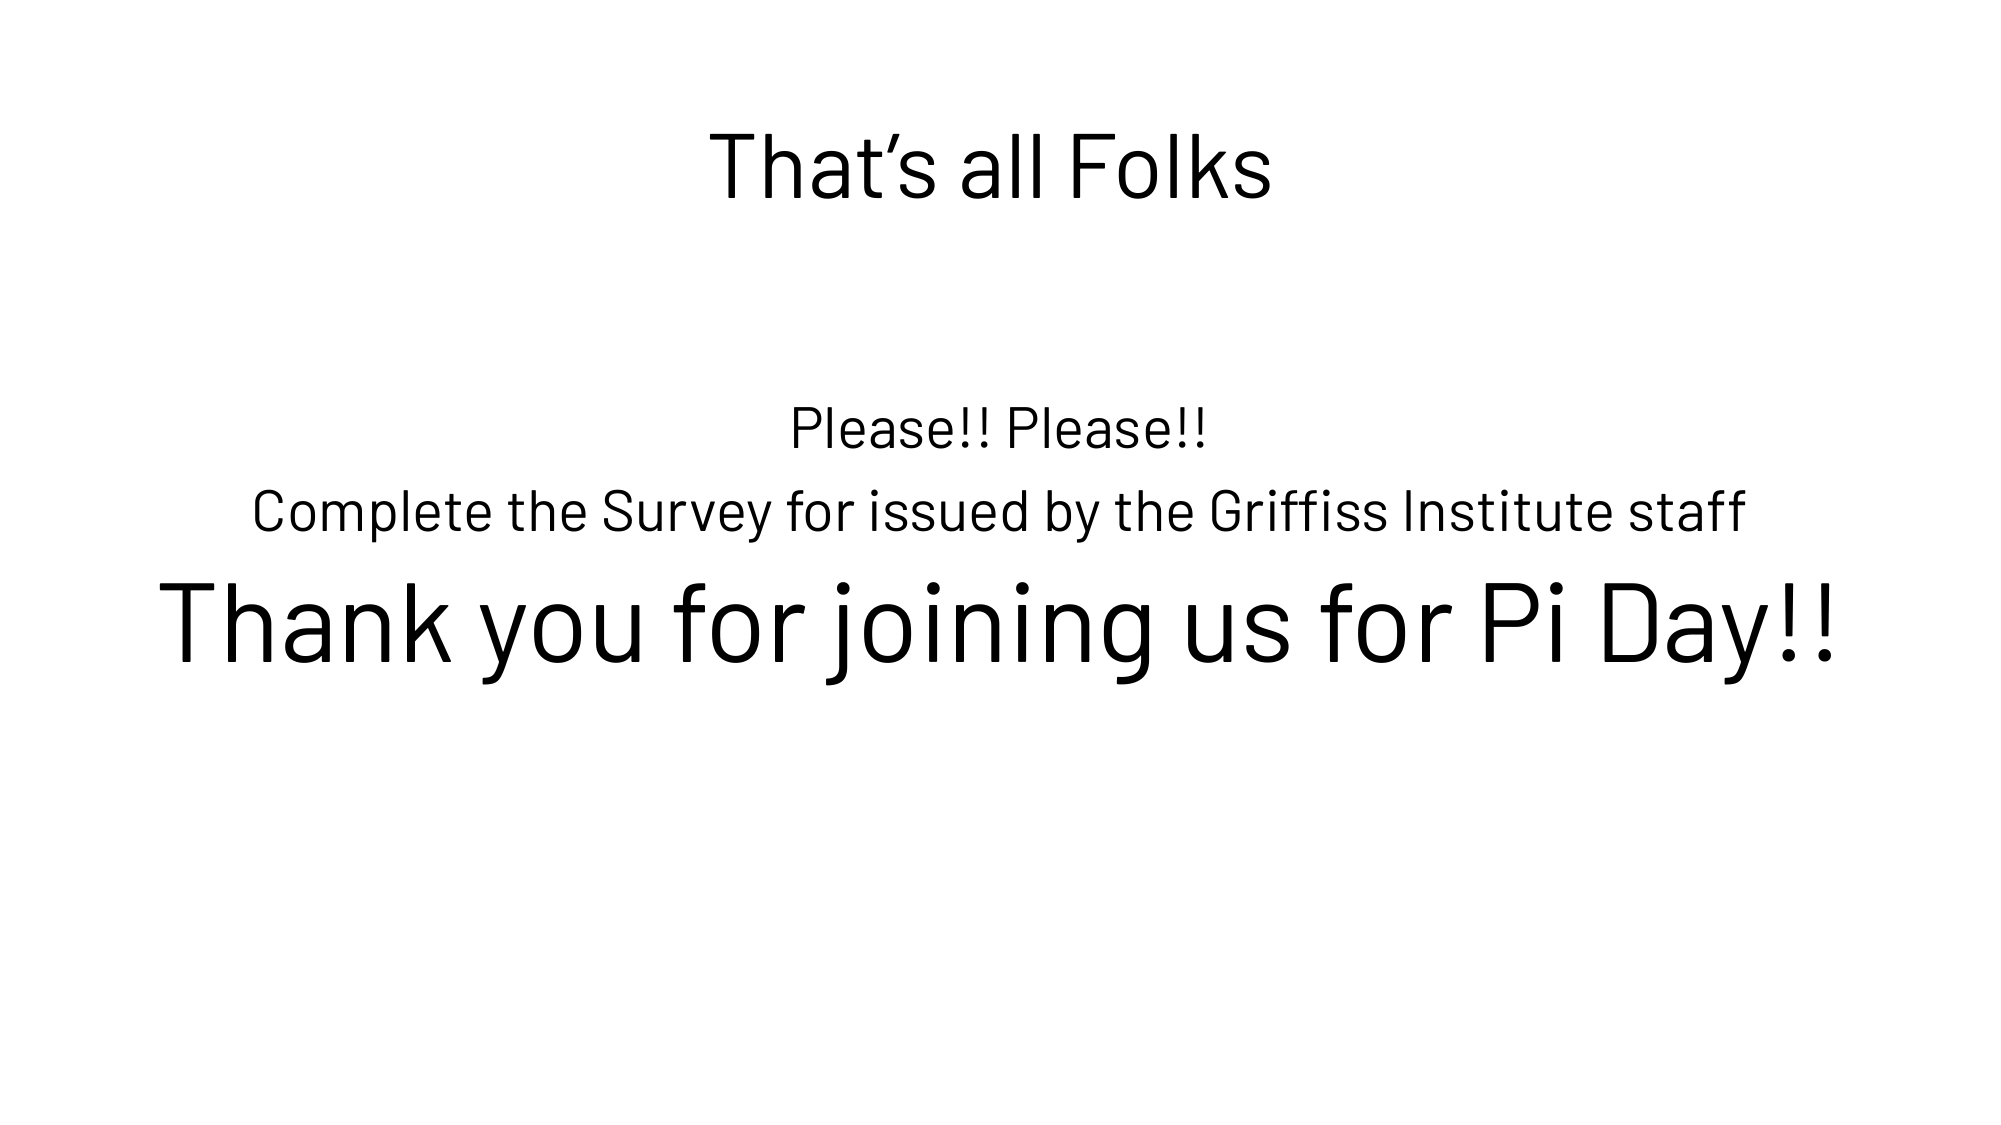

# That’s all Folks

Please!! Please!!
Complete the Survey for issued by the Griffiss Institute staff
Thank you for joining us for Pi Day!!